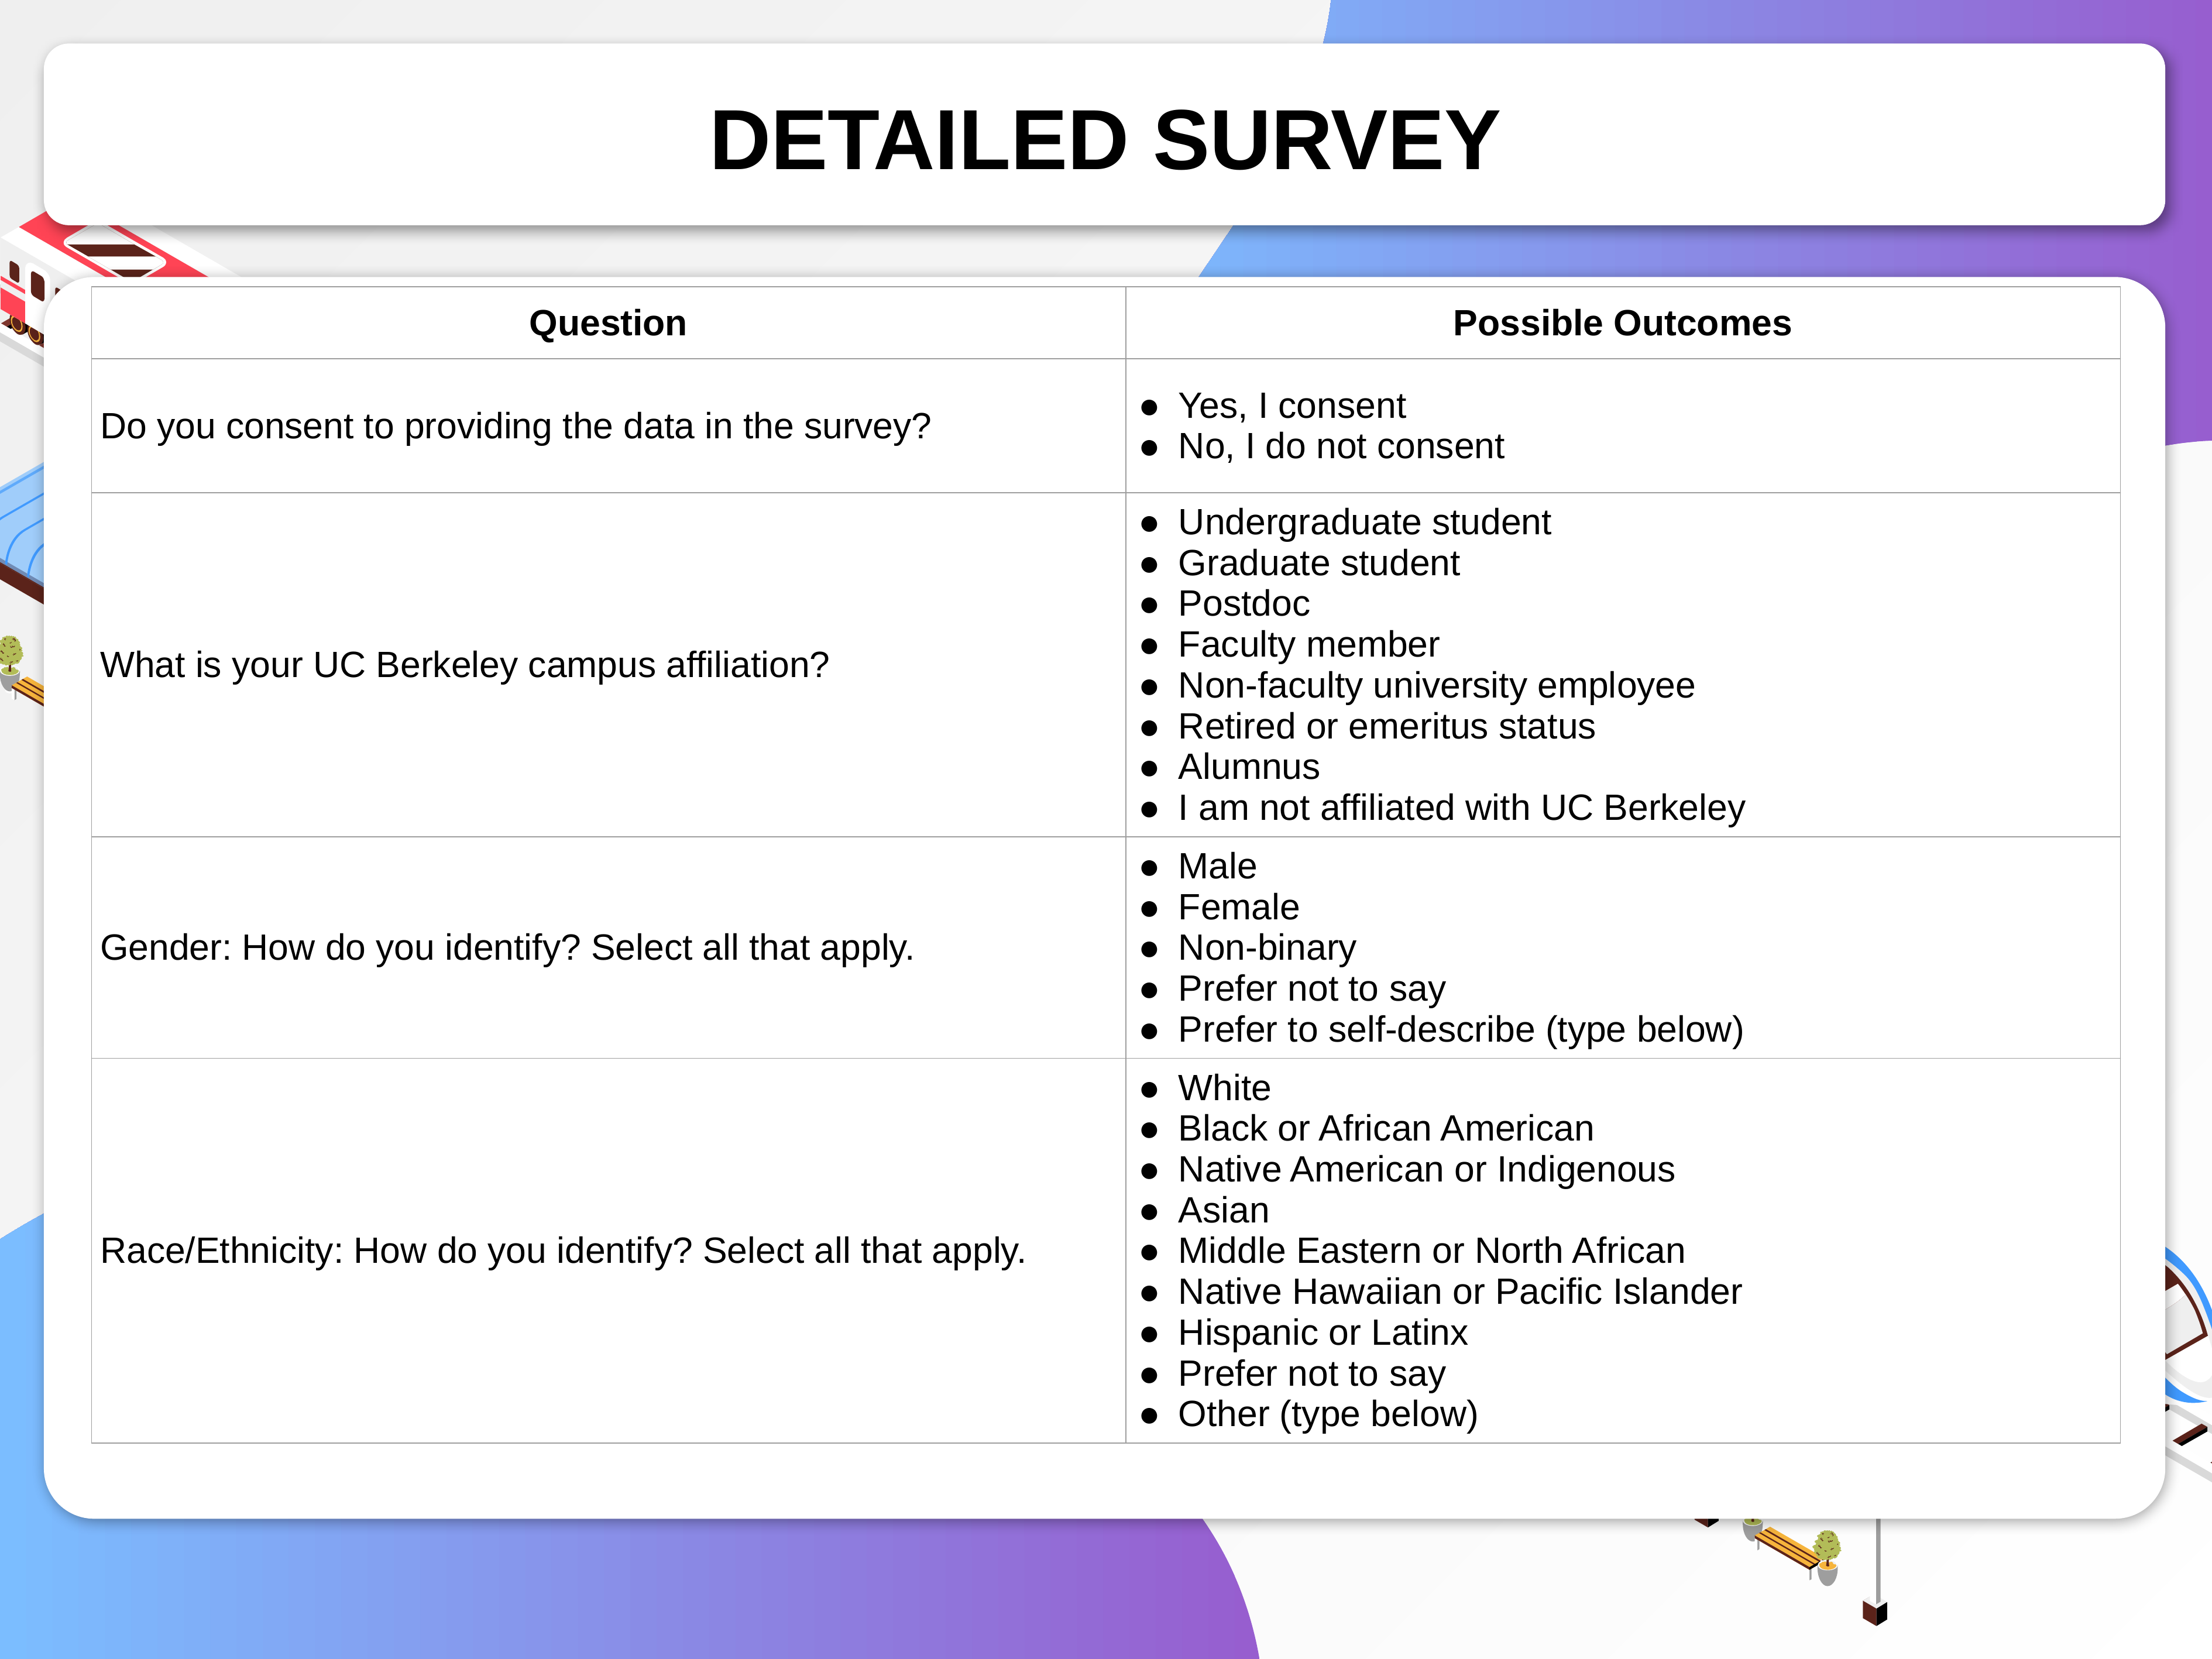

# DETAILED SURVEY
| Question | Possible Outcomes |
| --- | --- |
| Do you consent to providing the data in the survey? | Yes, I consent No, I do not consent |
| What is your UC Berkeley campus affiliation? | Undergraduate student Graduate student Postdoc Faculty member Non-faculty university employee Retired or emeritus status Alumnus I am not affiliated with UC Berkeley |
| Gender: How do you identify? Select all that apply. | Male Female Non-binary Prefer not to say Prefer to self-describe (type below) |
| Race/Ethnicity: How do you identify? Select all that apply. | White Black or African American Native American or Indigenous Asian Middle Eastern or North African Native Hawaiian or Pacific Islander Hispanic or Latinx Prefer not to say Other (type below) |